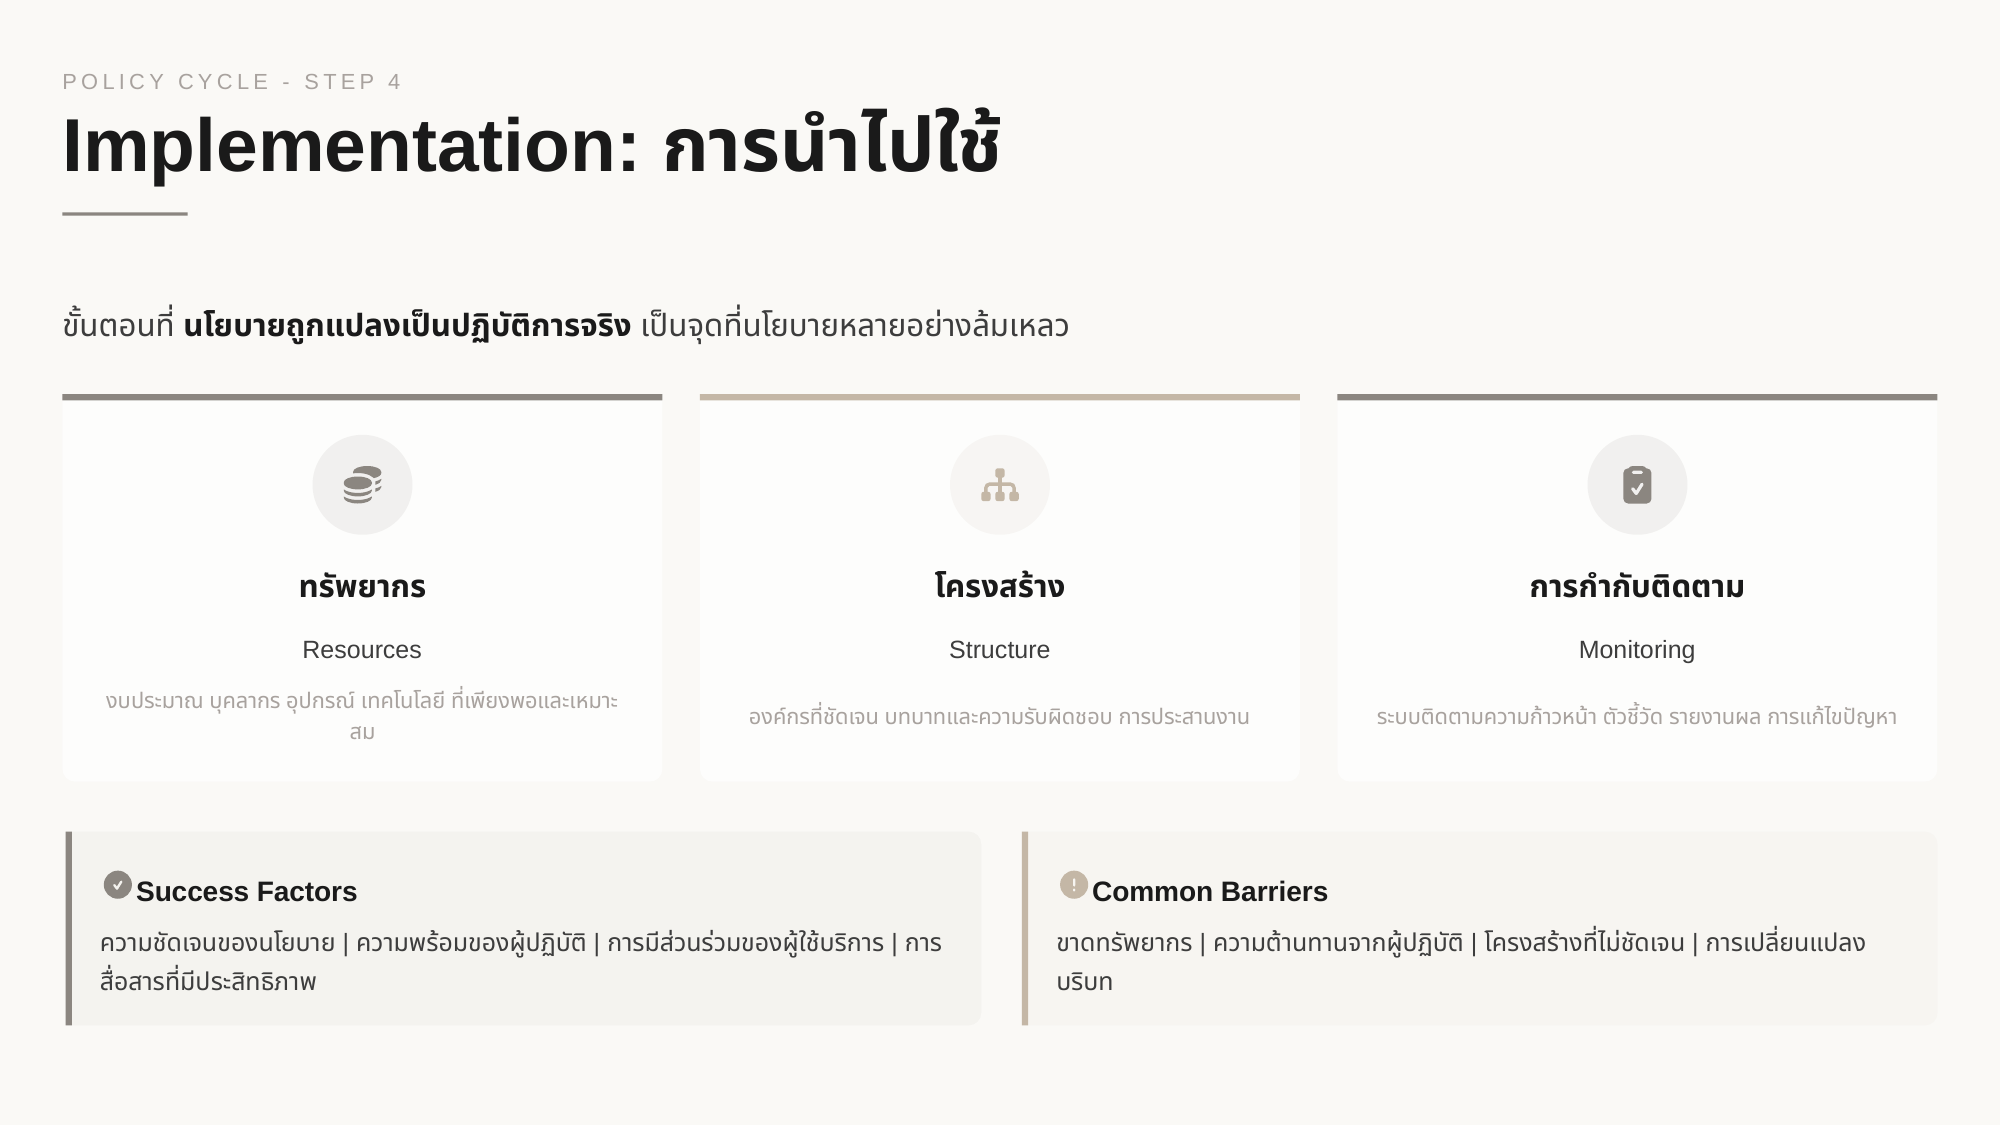

POLICY CYCLE - STEP 4
Implementation: การนำไปใช้

ขั้นตอนที่ นโยบายถูกแปลงเป็นปฏิบัติการจริง เป็นจุดที่นโยบายหลายอย่างล้มเหลว

ทรัพยากร
โครงสร้าง
การกำกับติดตาม
Resources
Structure
Monitoring
งบประมาณ บุคลากร อุปกรณ์ เทคโนโลยี ที่เพียงพอและเหมาะสม
องค์กรที่ชัดเจน บทบาทและความรับผิดชอบ การประสานงาน
ระบบติดตามความก้าวหน้า ตัวชี้วัด รายงานผล การแก้ไขปัญหา

Success Factors
Common Barriers

ความชัดเจนของนโยบาย | ความพร้อมของผู้ปฏิบัติ | การมีส่วนร่วมของผู้ใช้บริการ | การสื่อสารที่มีประสิทธิภาพ
ขาดทรัพยากร | ความต้านทานจากผู้ปฏิบัติ | โครงสร้างที่ไม่ชัดเจน | การเปลี่ยนแปลงบริบท